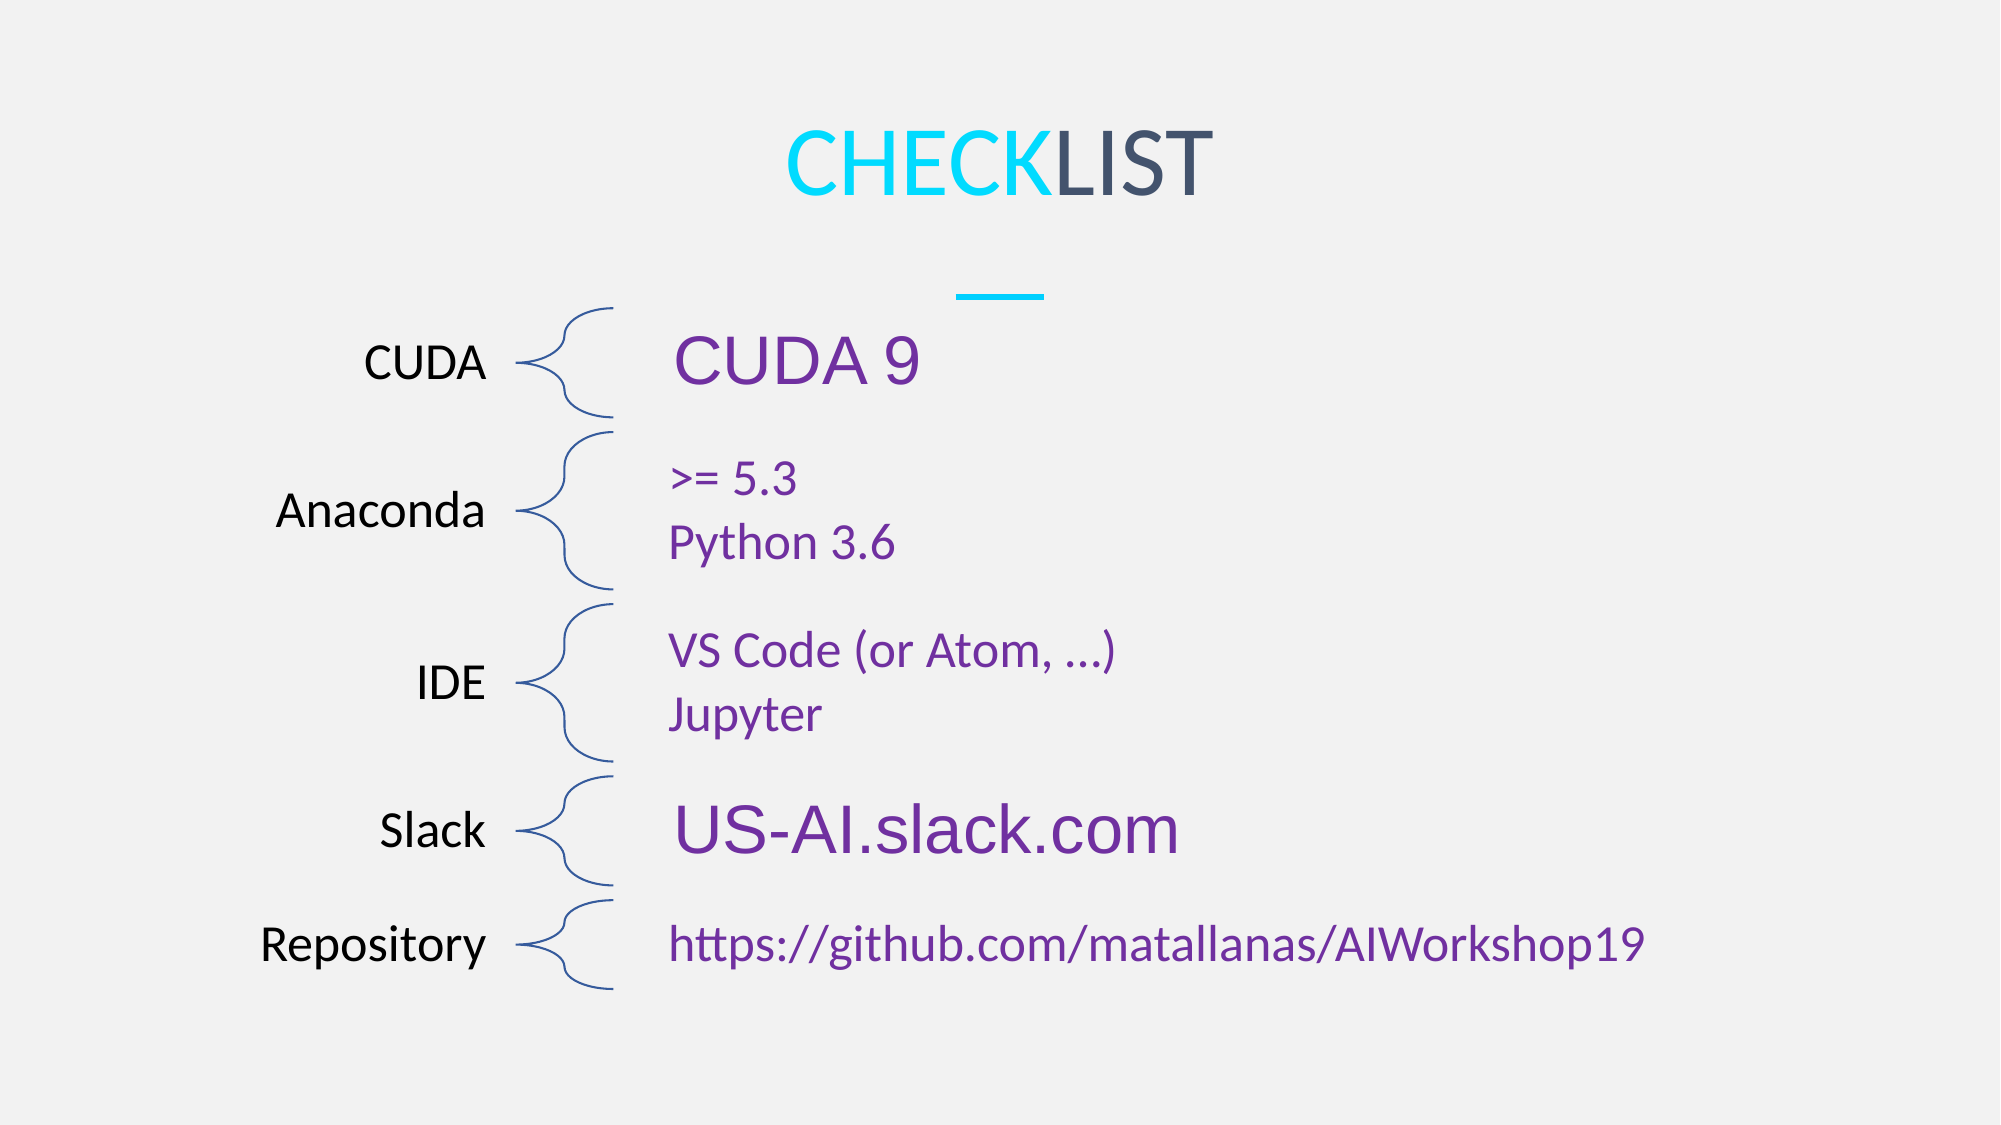

# CHECKLIST
CUDA
CUDA 9
Anaconda
>= 5.3
Python 3.6
IDE
VS Code (or Atom, …)
Jupyter
Slack
US-AI.slack.com
Repository
https://github.com/matallanas/AIWorkshop19